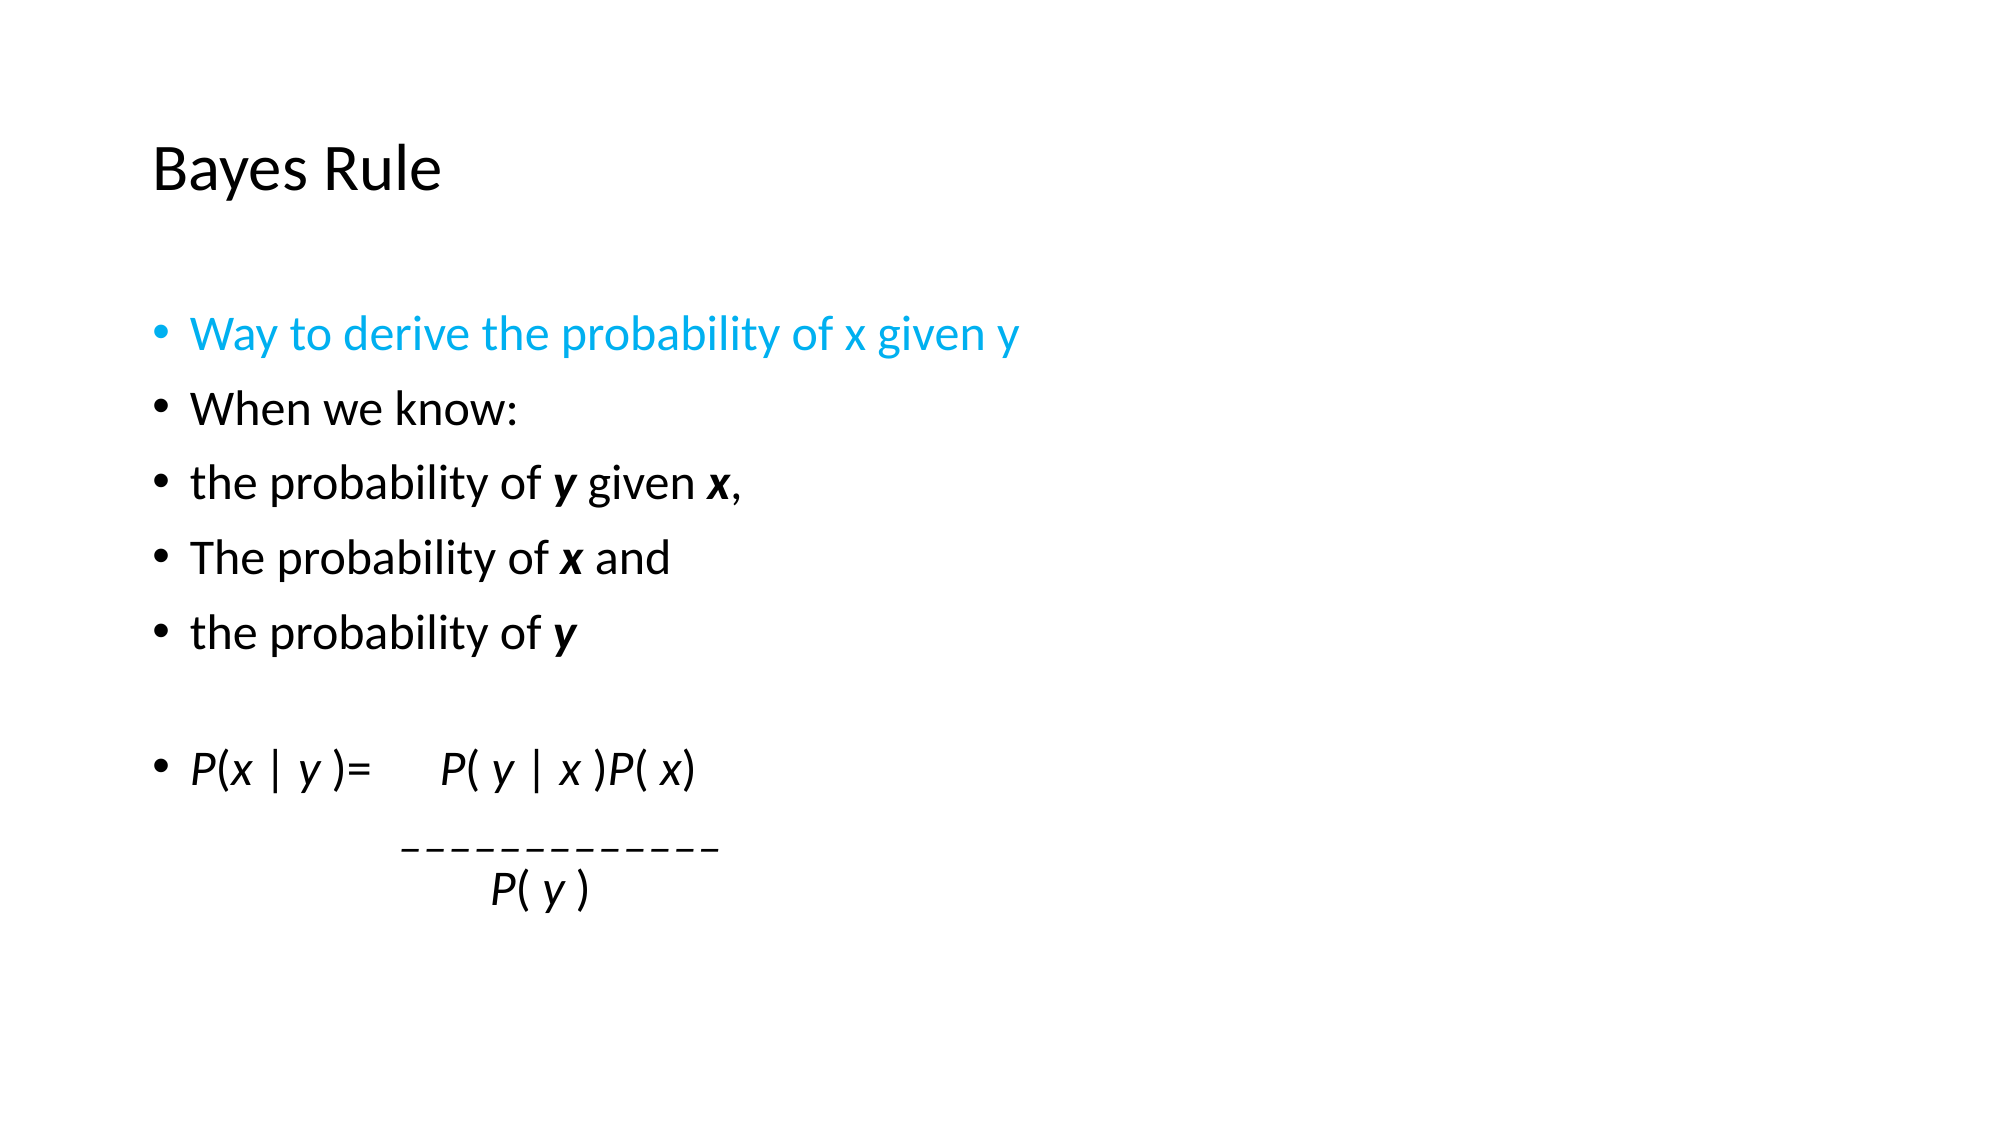

# Bayes Rule
Way to derive the probability of x given y
When we know:
the probability of y given x,
The probability of x and
the probability of y

P(x | y )=      P( y | x )P( x)
                      _____________
                              P( y )